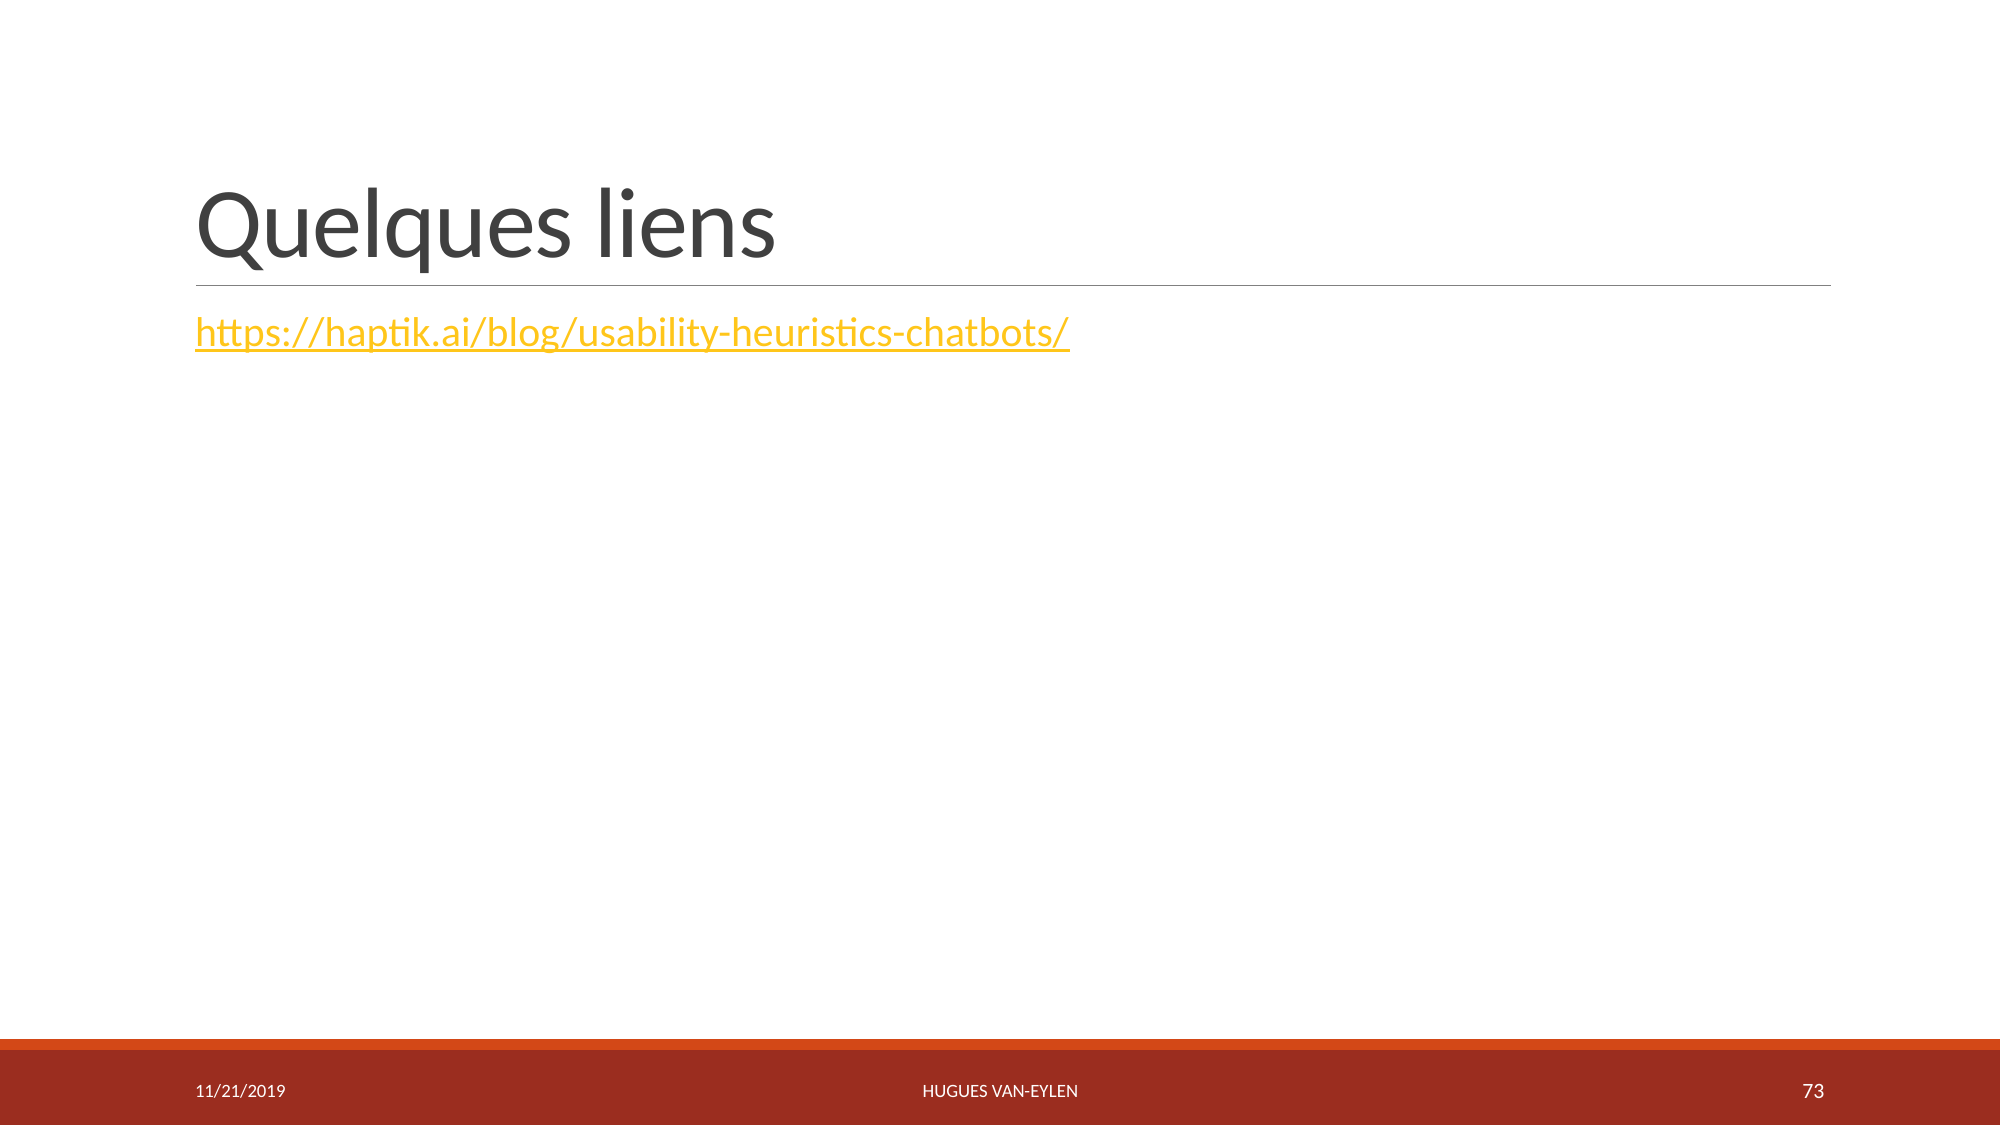

# Quelques liens
https://haptik.ai/blog/usability-heuristics-chatbots/
11/21/2019
Hugues Van-Eylen
73